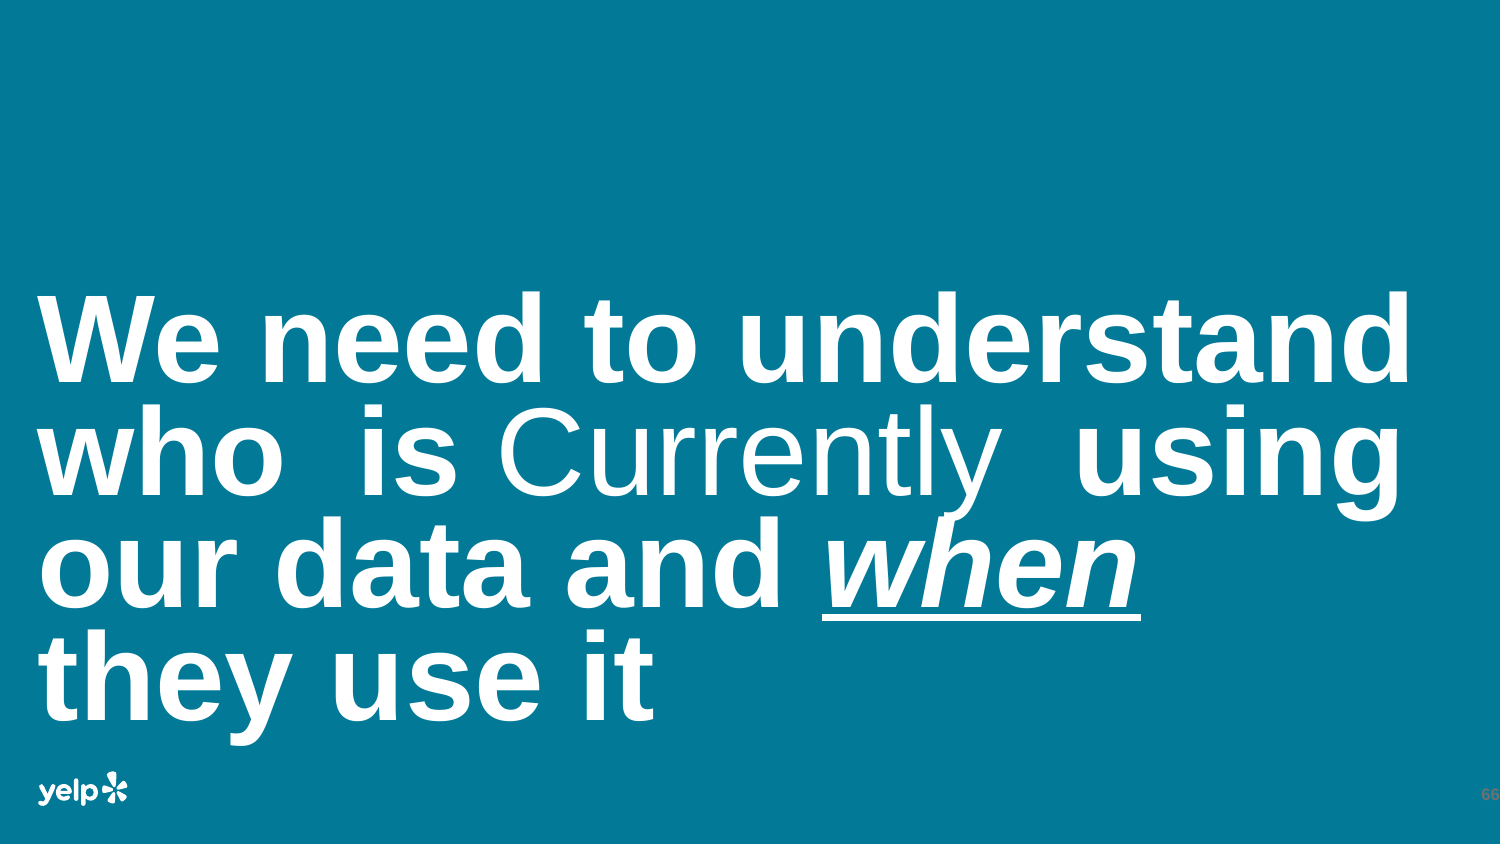

# We need to understand who  is Currently  using our data and when  they use it

66